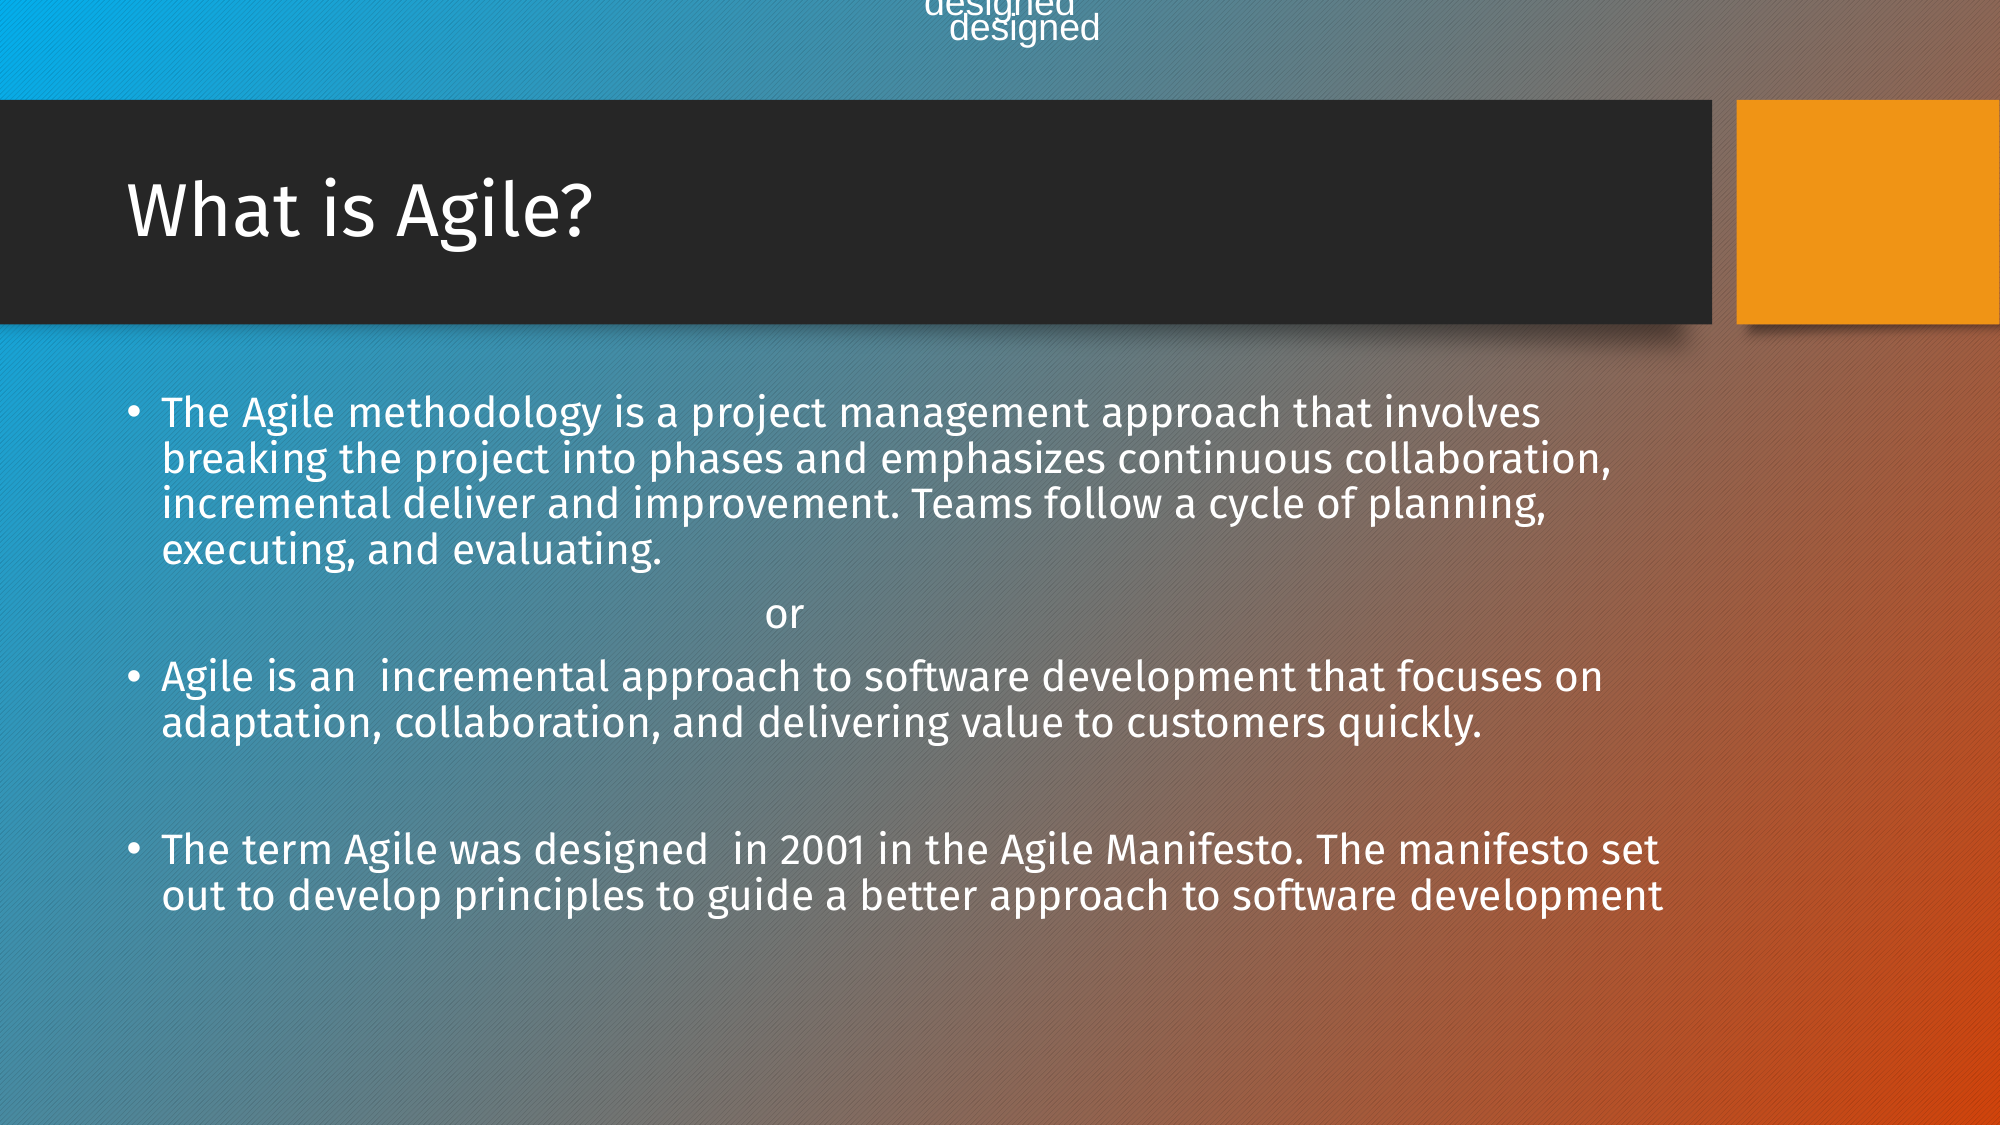

designed
designed
# What is Agile?
The Agile methodology is a project management approach that involves breaking the project into phases and emphasizes continuous collaboration, incremental deliver and improvement. Teams follow a cycle of planning, executing, and evaluating.
					or
Agile is an  incremental approach to software development that focuses on adaptation, collaboration, and delivering value to customers quickly.

The term Agile was designed  in 2001 in the Agile Manifesto. The manifesto set out to develop principles to guide a better approach to software development